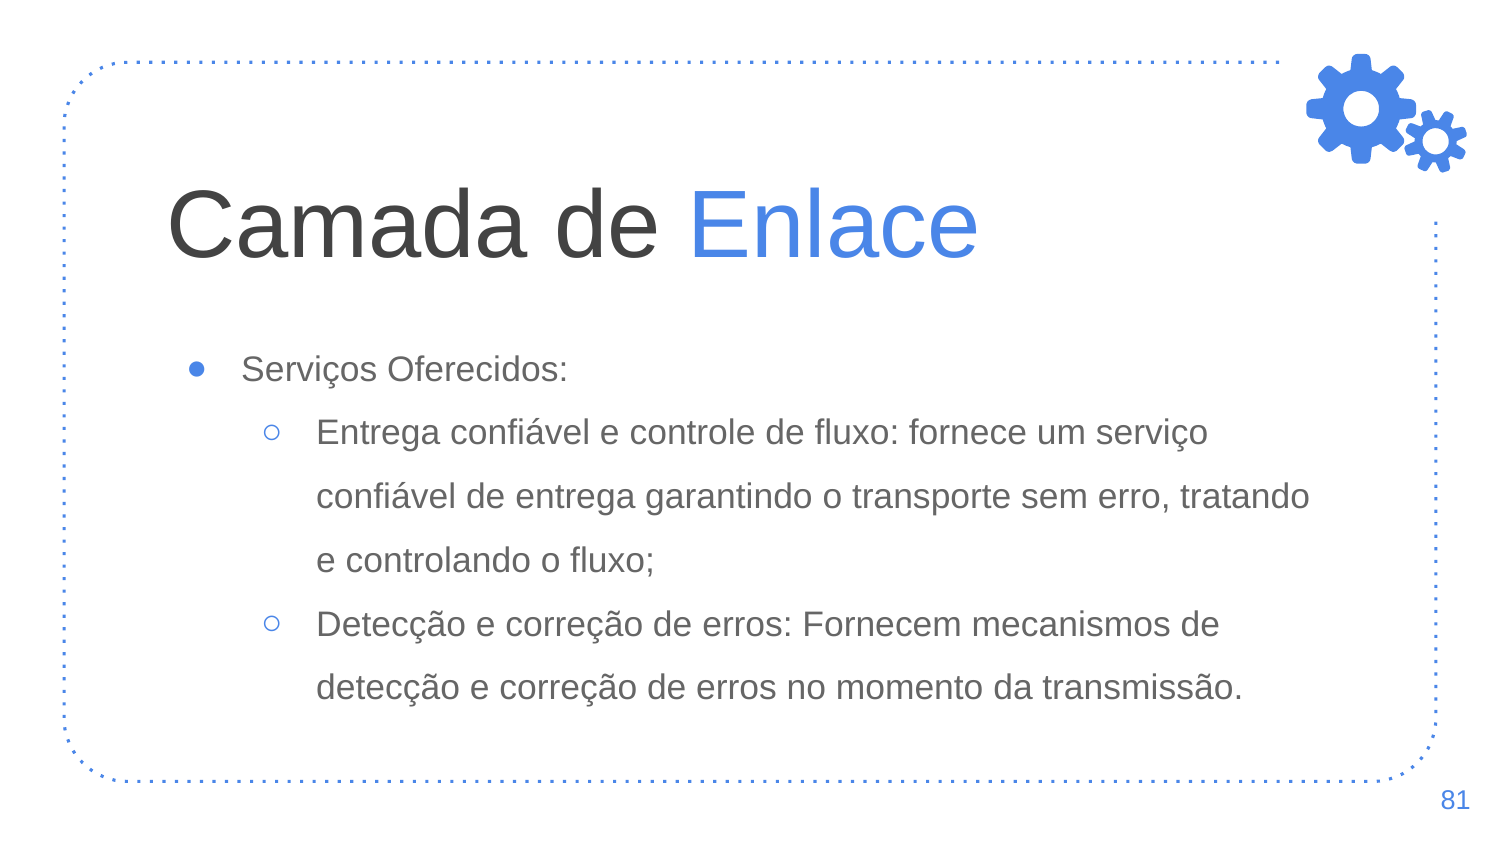

# Camada de Enlace
Serviços Oferecidos:
Entrega confiável e controle de fluxo: fornece um serviço confiável de entrega garantindo o transporte sem erro, tratando e controlando o fluxo;
Detecção e correção de erros: Fornecem mecanismos de detecção e correção de erros no momento da transmissão.
81